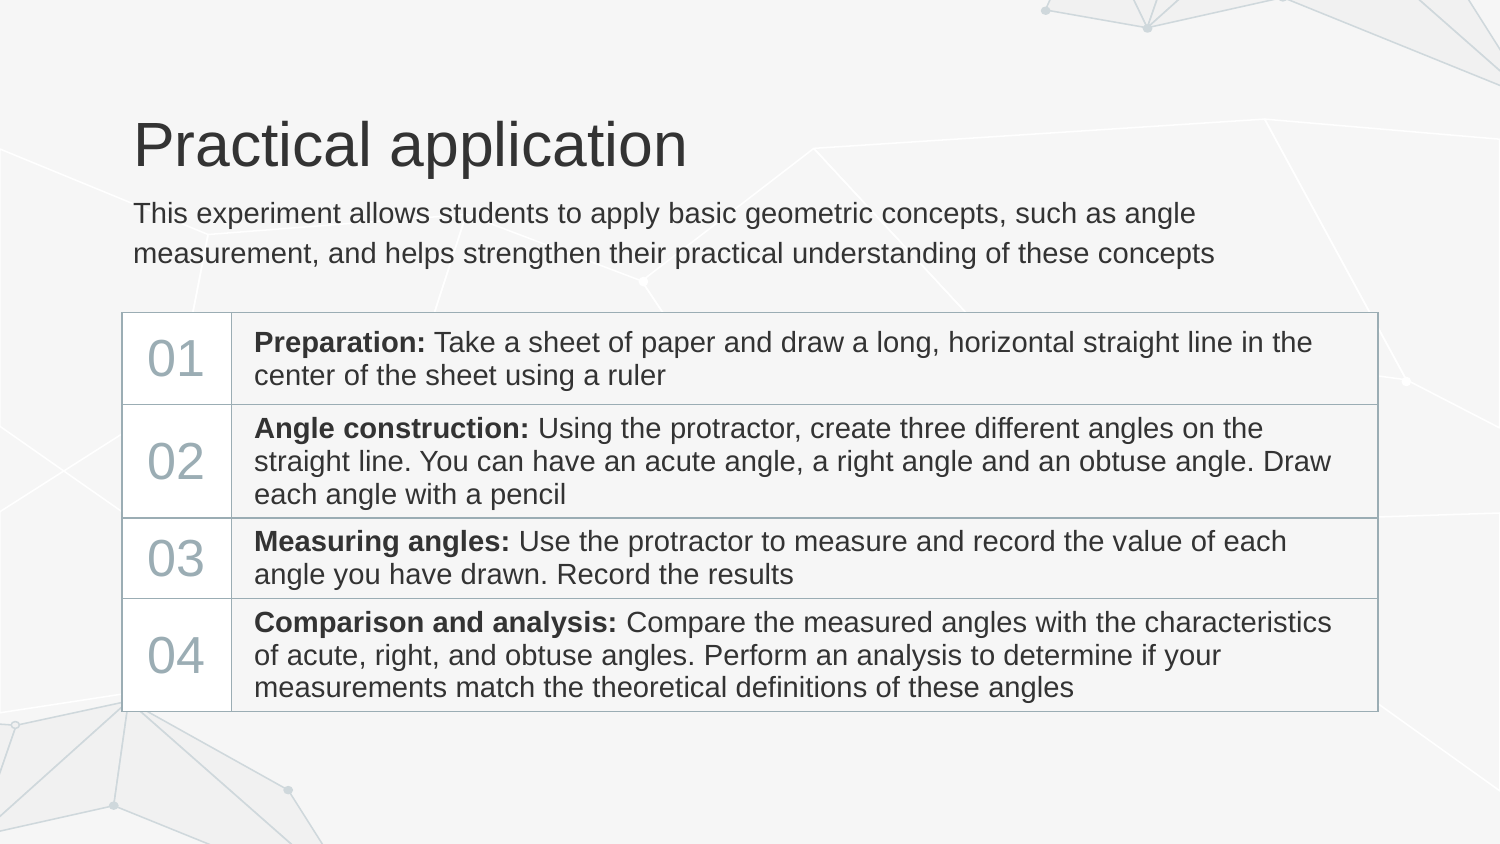

# Practical application
This experiment allows students to apply basic geometric concepts, such as angle measurement, and helps strengthen their practical understanding of these concepts
| 01 | Preparation: Take a sheet of paper and draw a long, horizontal straight line in the center of the sheet using a ruler |
| --- | --- |
| 02 | Angle construction: Using the protractor, create three different angles on the straight line. You can have an acute angle, a right angle and an obtuse angle. Draw each angle with a pencil |
| 03 | Measuring angles: Use the protractor to measure and record the value of each angle you have drawn. Record the results |
| 04 | Comparison and analysis: Compare the measured angles with the characteristics of acute, right, and obtuse angles. Perform an analysis to determine if your measurements match the theoretical definitions of these angles |